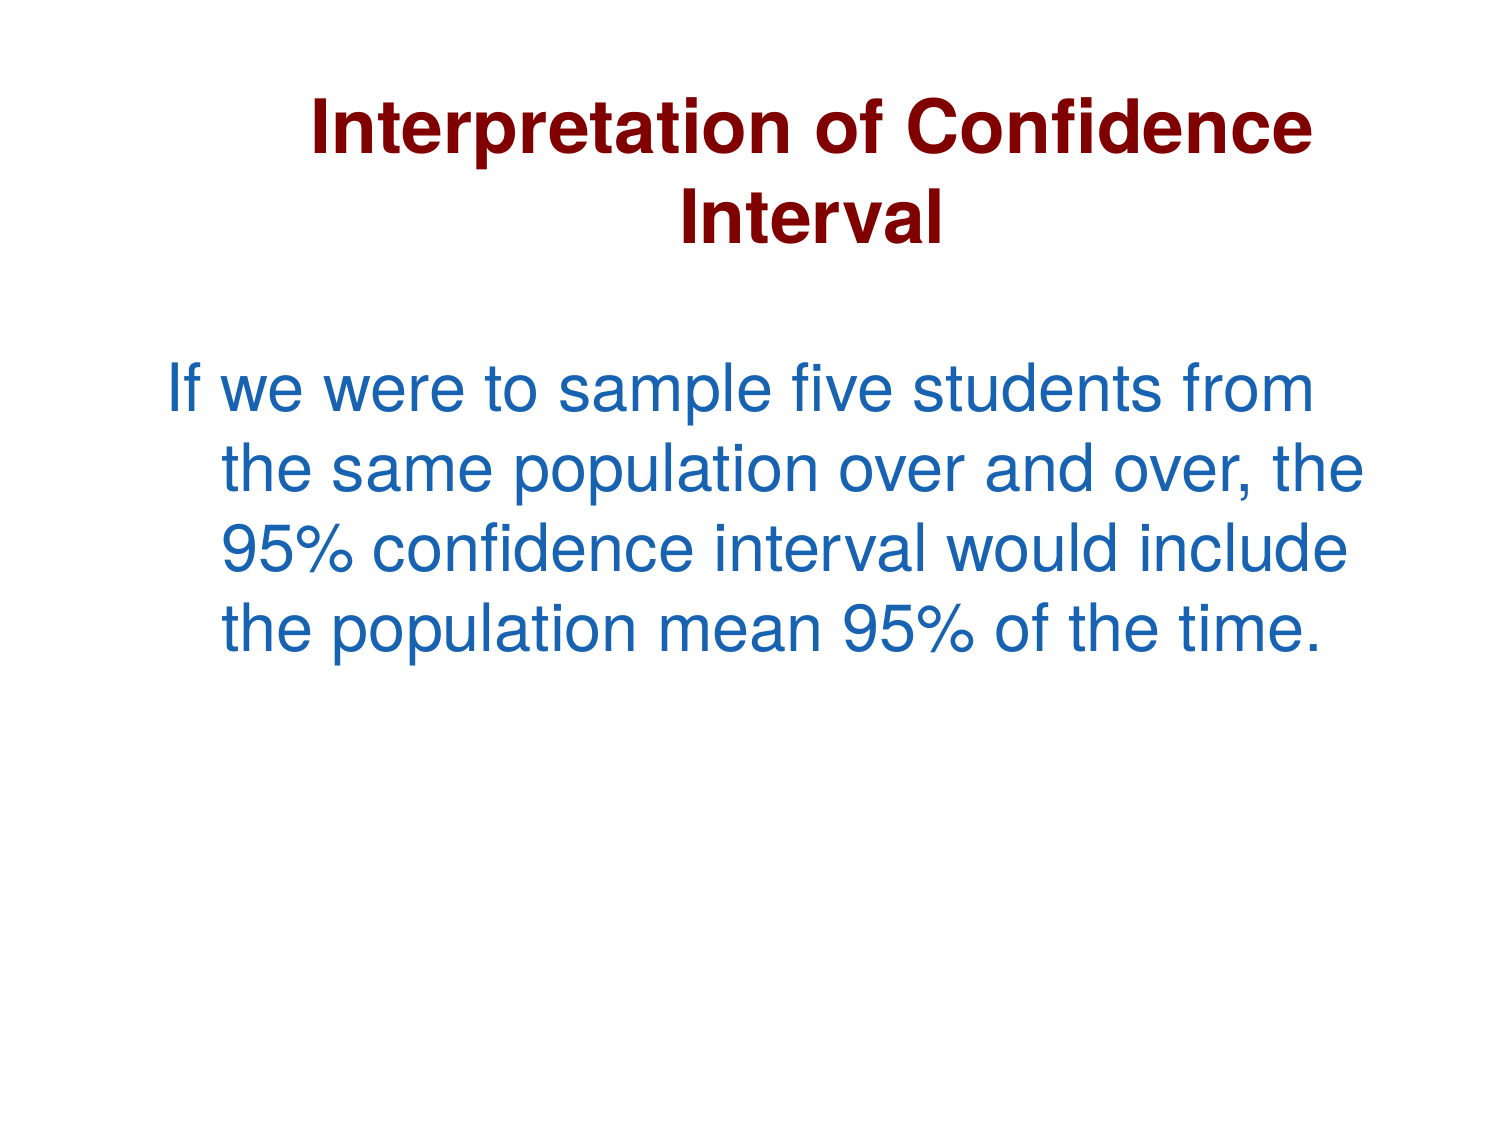

# Interpretation of Confidence Interval
If we were to sample five students from the same population over and over, the 95% confidence interval would include the population mean 95% of the time.